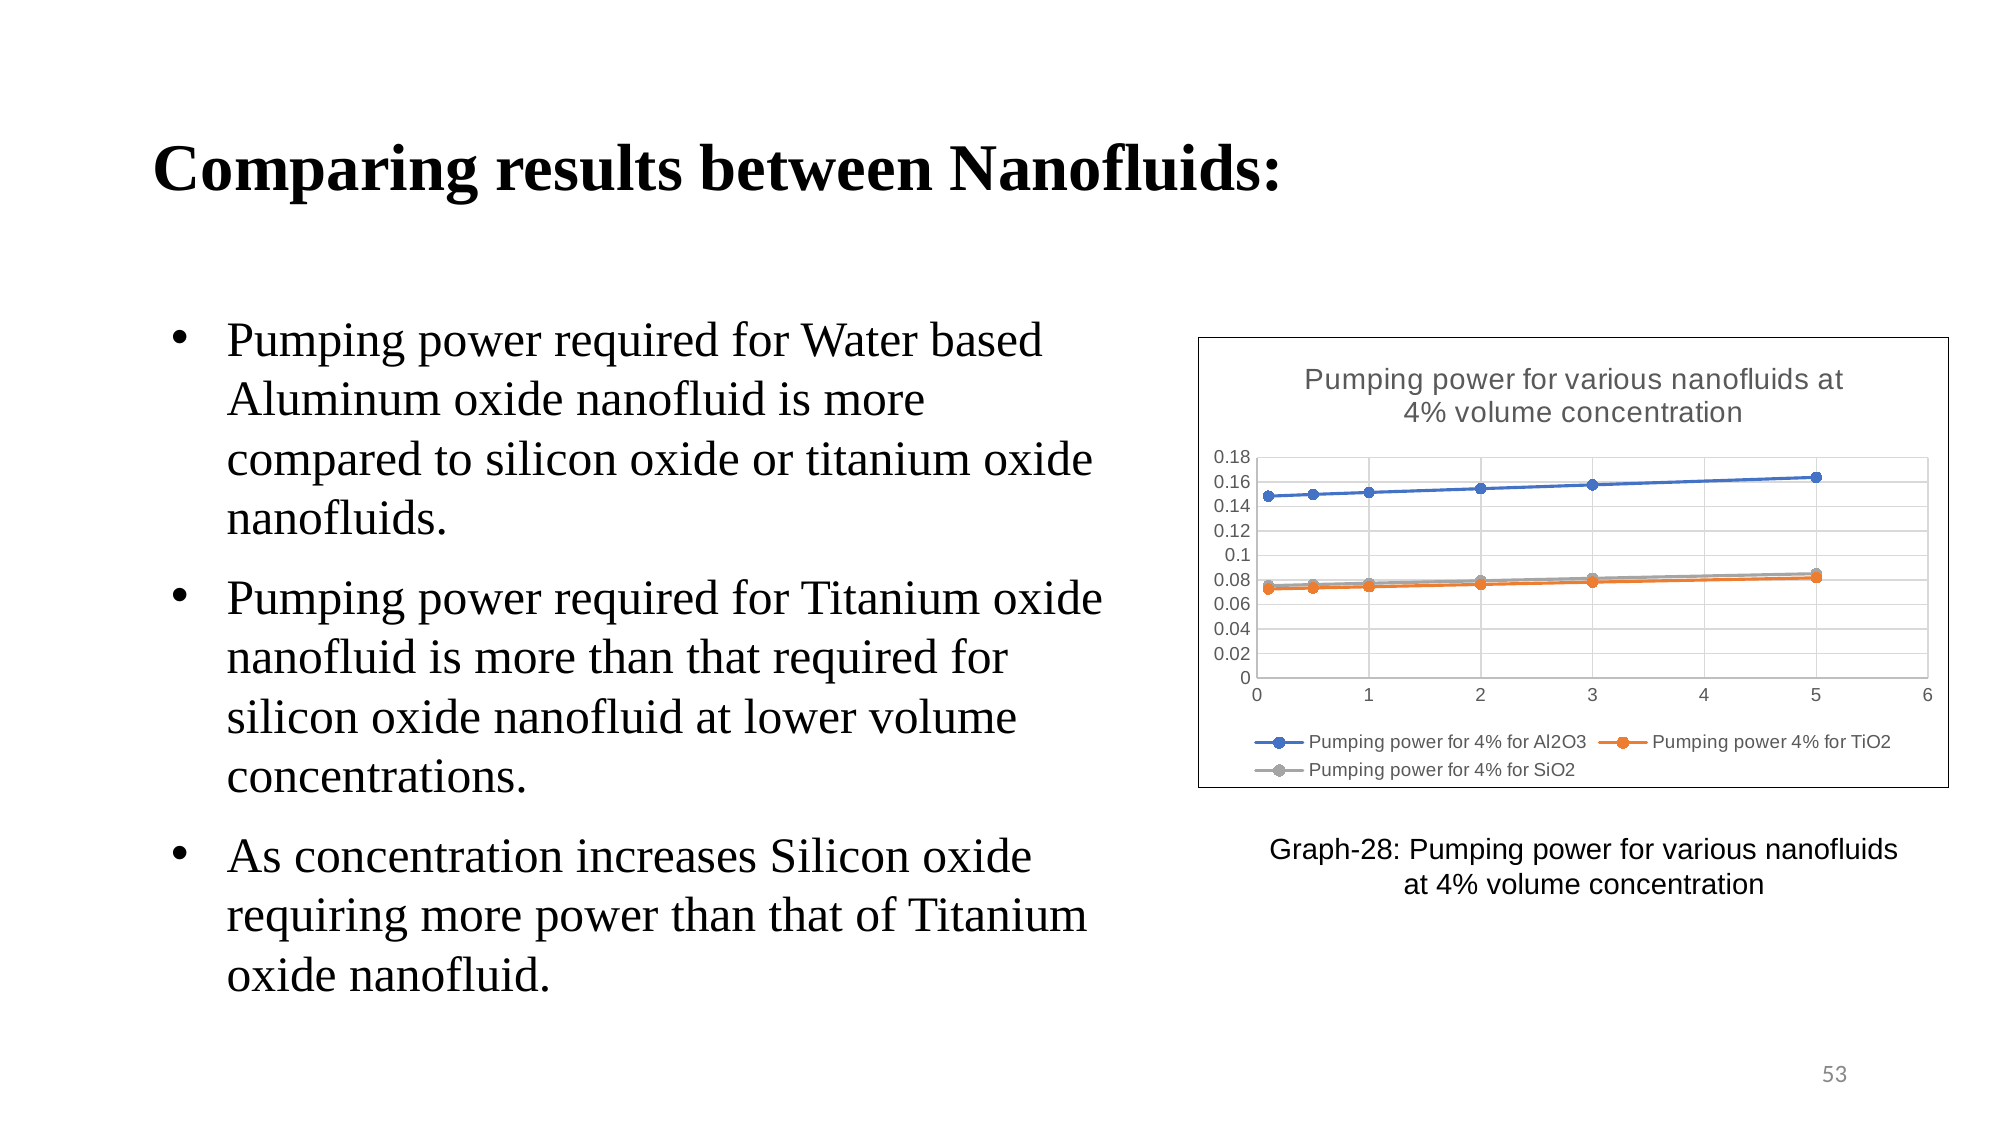

# Comparing results between Nanofluids:
Pumping power required for Water based Aluminum oxide nanofluid is more compared to silicon oxide or titanium oxide nanofluids.
Pumping power required for Titanium oxide nanofluid is more than that required for silicon oxide nanofluid at lower volume concentrations.
As concentration increases Silicon oxide requiring more power than that of Titanium oxide nanofluid.

### Chart: Pumping power for various nanofluids at 4% volume concentration

| Category | Pumping power for 4% for Al2O3 | Pumping power 4% for TiO2 | Pumping power for 4% for SiO2 |
|---|---|---|---|
Graph-28: Pumping power for various nanofluids at 4% volume concentration

53